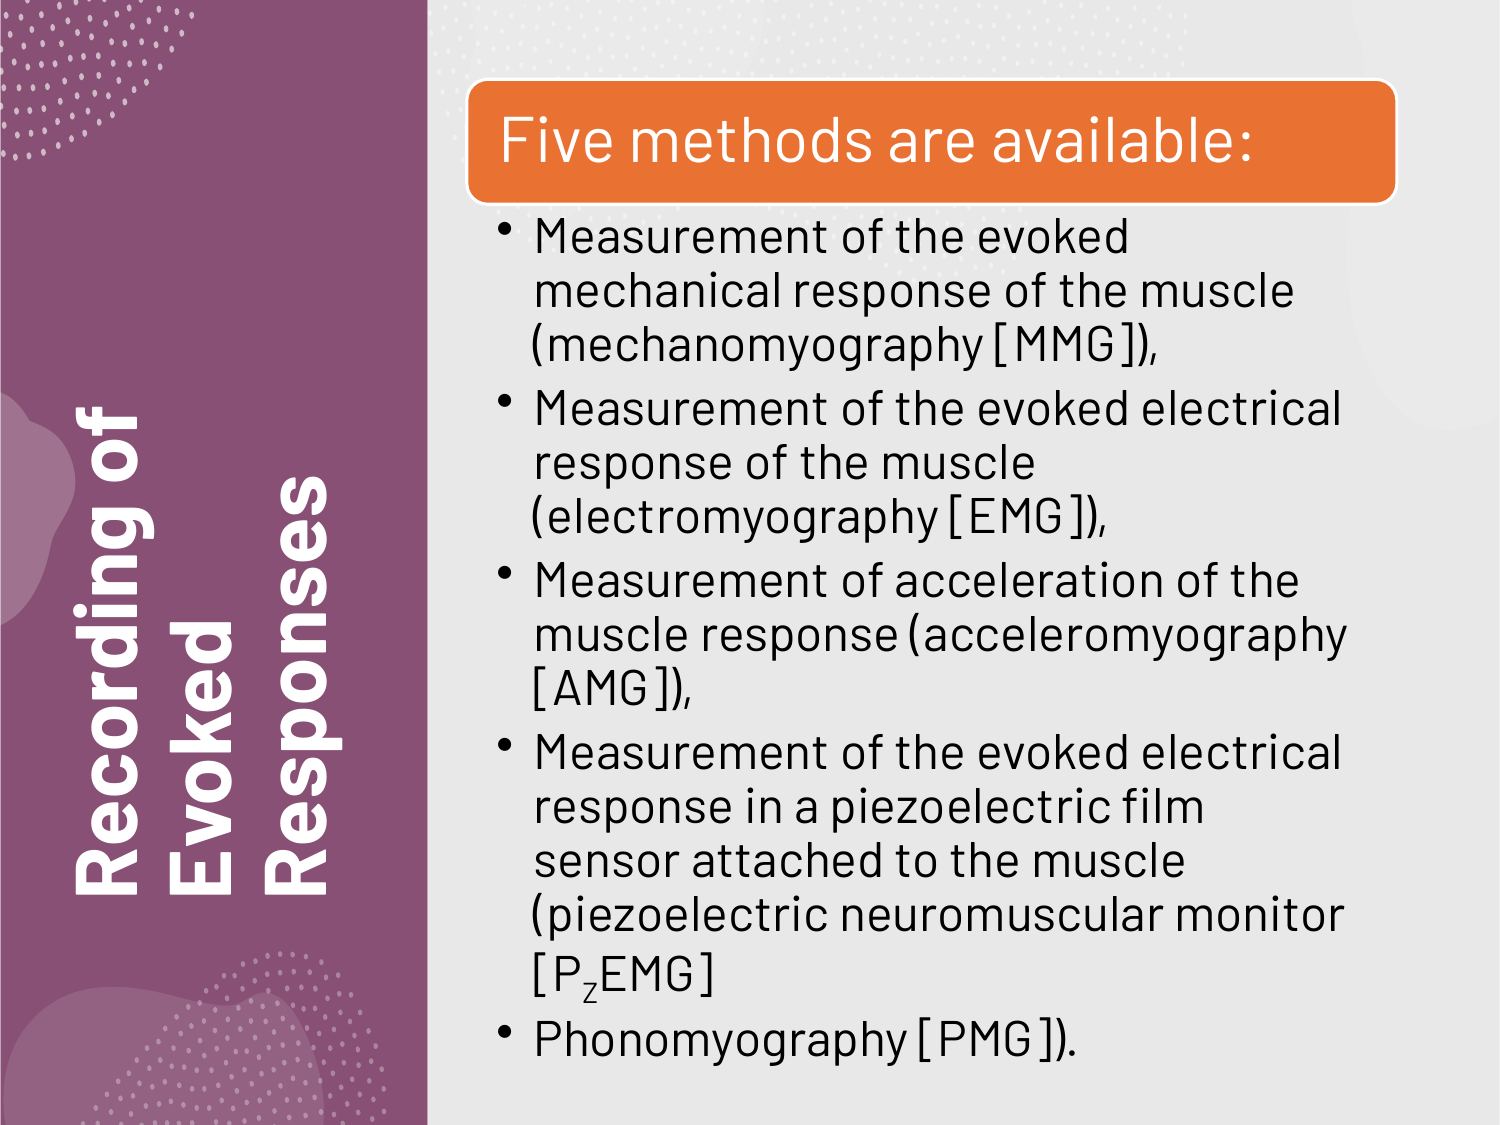

Five methods are available:
Measurement of the evoked mechanical response of the muscle (mechanomyography [MMG]),
Measurement of the evoked electrical response of the muscle (electromyography [EMG]),
Measurement of acceleration of the muscle response (acceleromyography [AMG]),
Measurement of the evoked electrical response in a piezoelectric film sensor attached to the muscle (piezoelectric neuromuscular monitor [PZEMG]
Phonomyography [PMG]).
# Recording of Evoked Responses